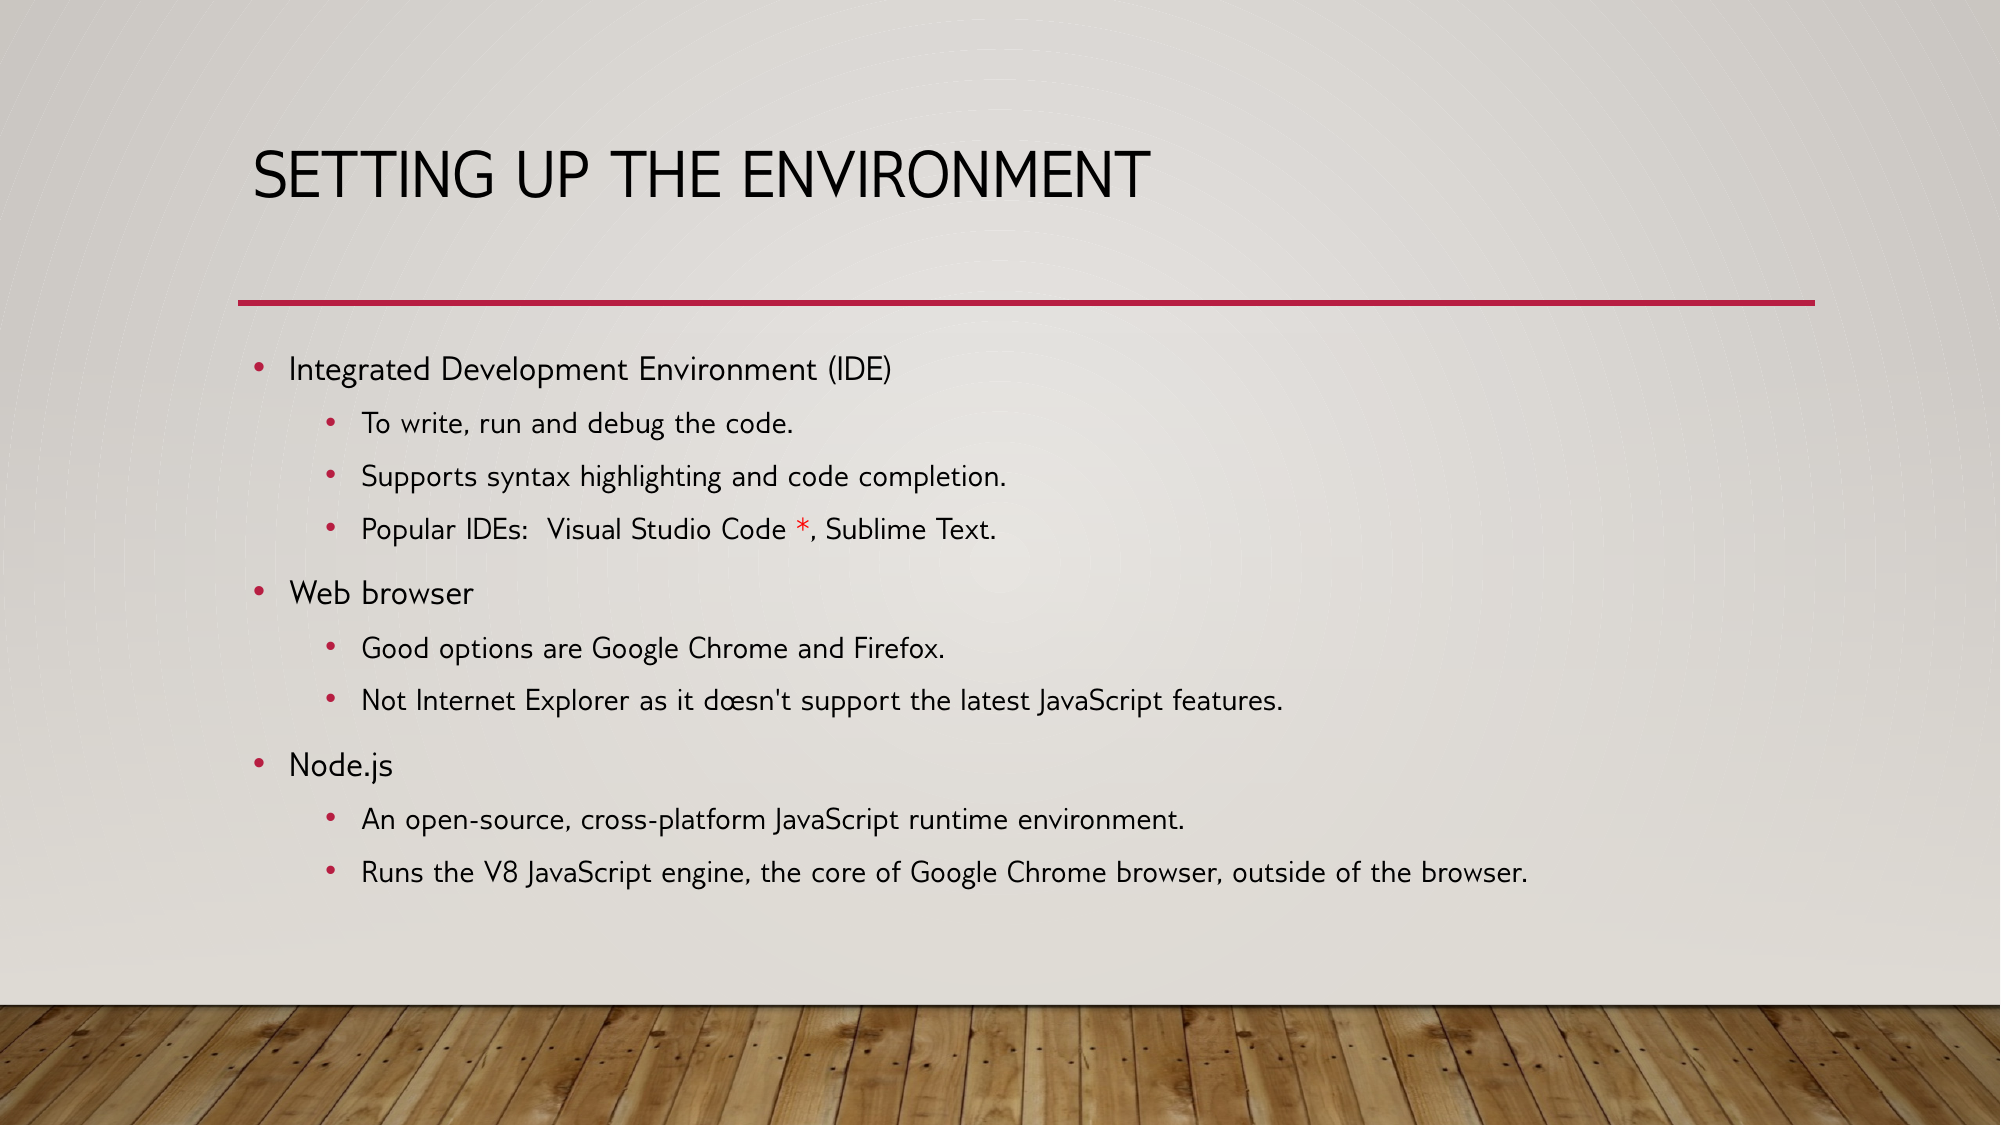

# Setting up the environment
Integrated Development Environment (IDE)
To write, run and debug the code.
Supports syntax highlighting and code completion.
Popular IDEs:  Visual Studio Code *, Sublime Text.
Web browser
Good options are Google Chrome and Firefox.
Not Internet Explorer as it doesn't support the latest JavaScript features.
Node.js
An open-source, cross-platform JavaScript runtime environment.
Runs the V8 JavaScript engine, the core of Google Chrome browser, outside of the browser.